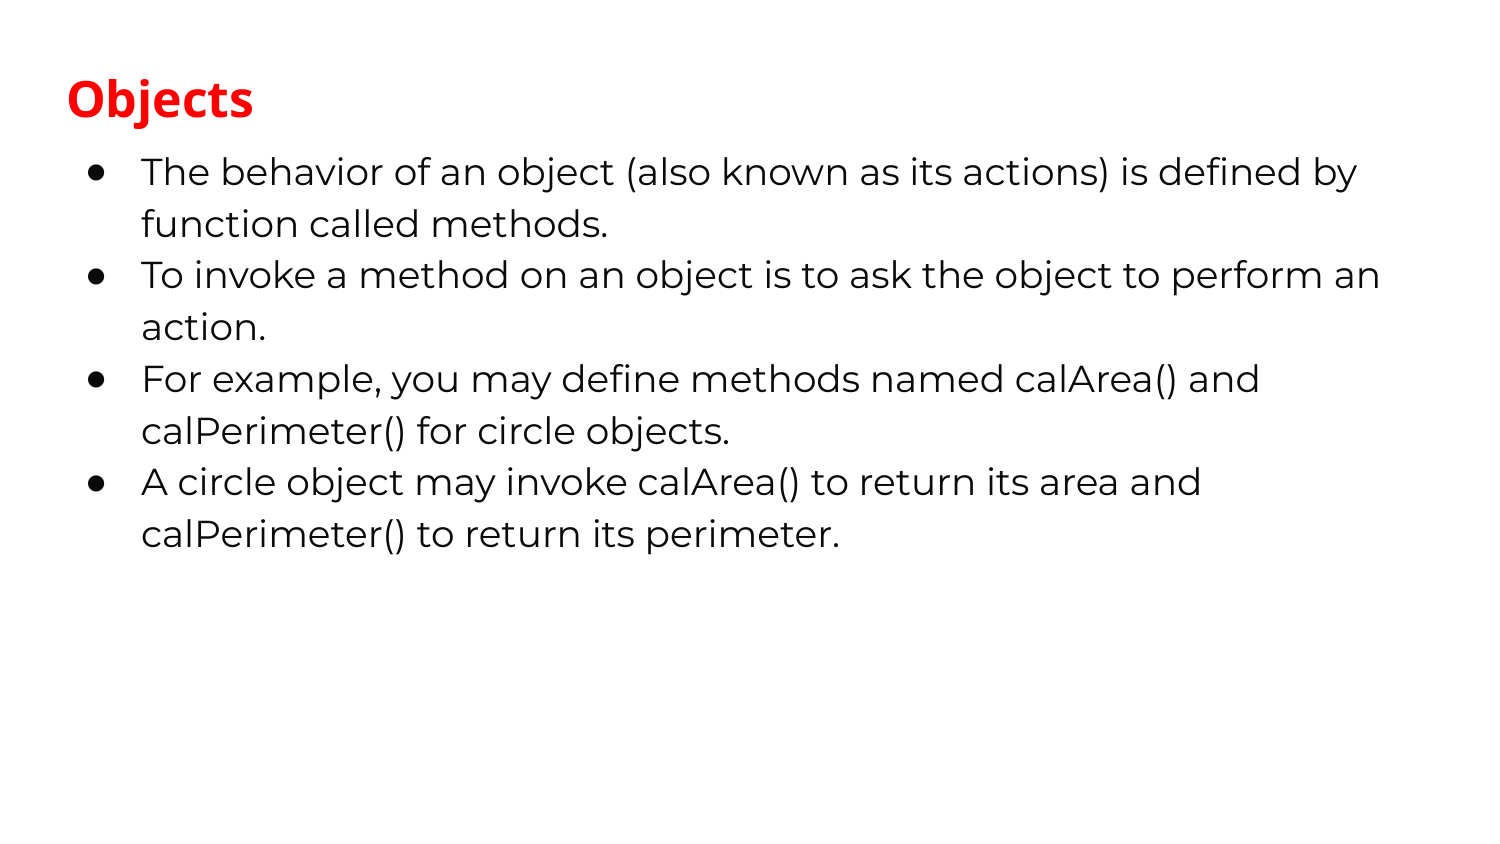

# Objects

The behavior of an object (also known as its actions) is defined by function called methods.
To invoke a method on an object is to ask the object to perform an action.
For example, you may define methods named calArea() and calPerimeter() for circle objects.
A circle object may invoke calArea() to return its area and calPerimeter() to return its perimeter.